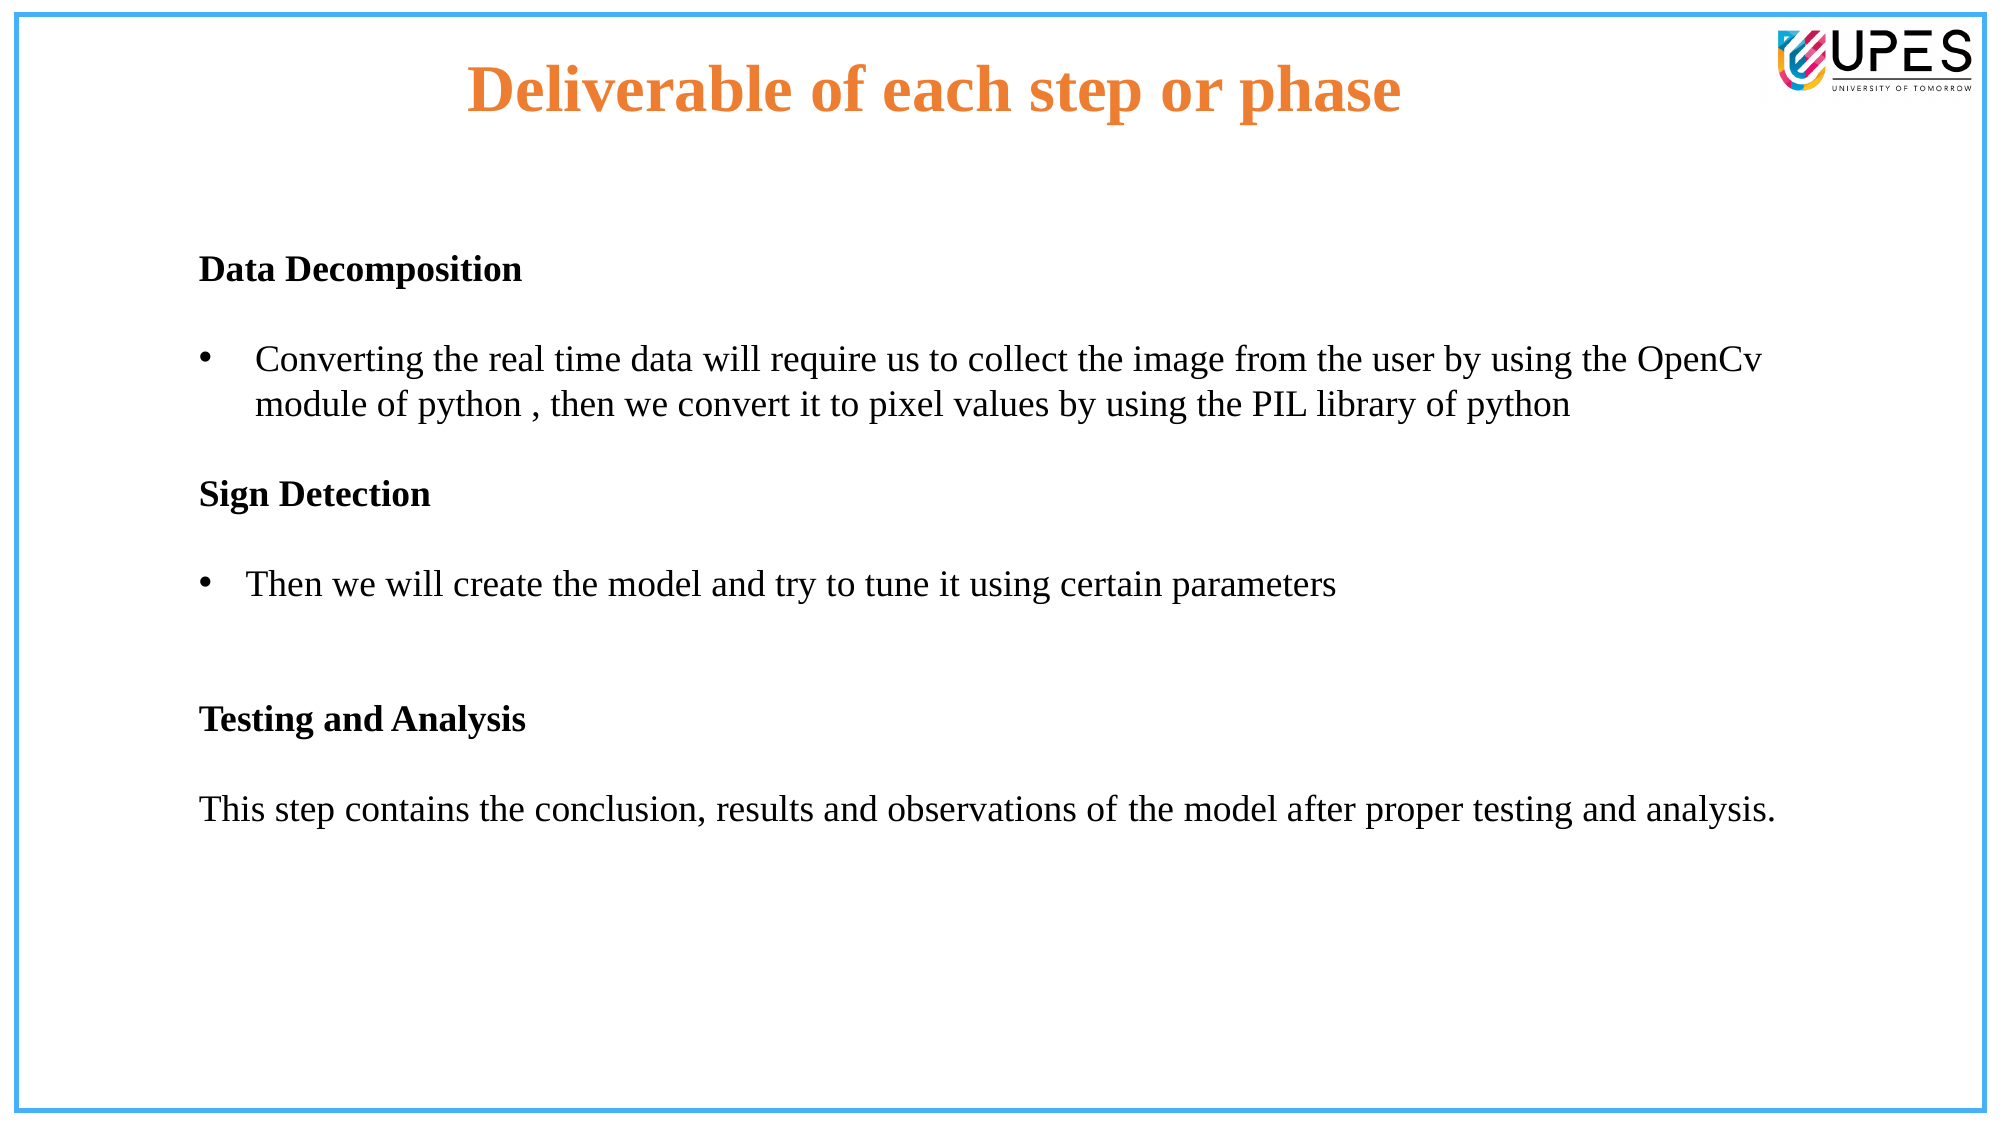

Deliverable of each step or phase

Data Decomposition

Converting the real time data will require us to collect the image from the user by using the OpenCv module of python , then we convert it to pixel values by using the PIL library of python

Sign Detection

Then we will create the model and try to tune it using certain parameters

Testing and Analysis

This step contains the conclusion, results and observations of the model after proper testing and analysis.